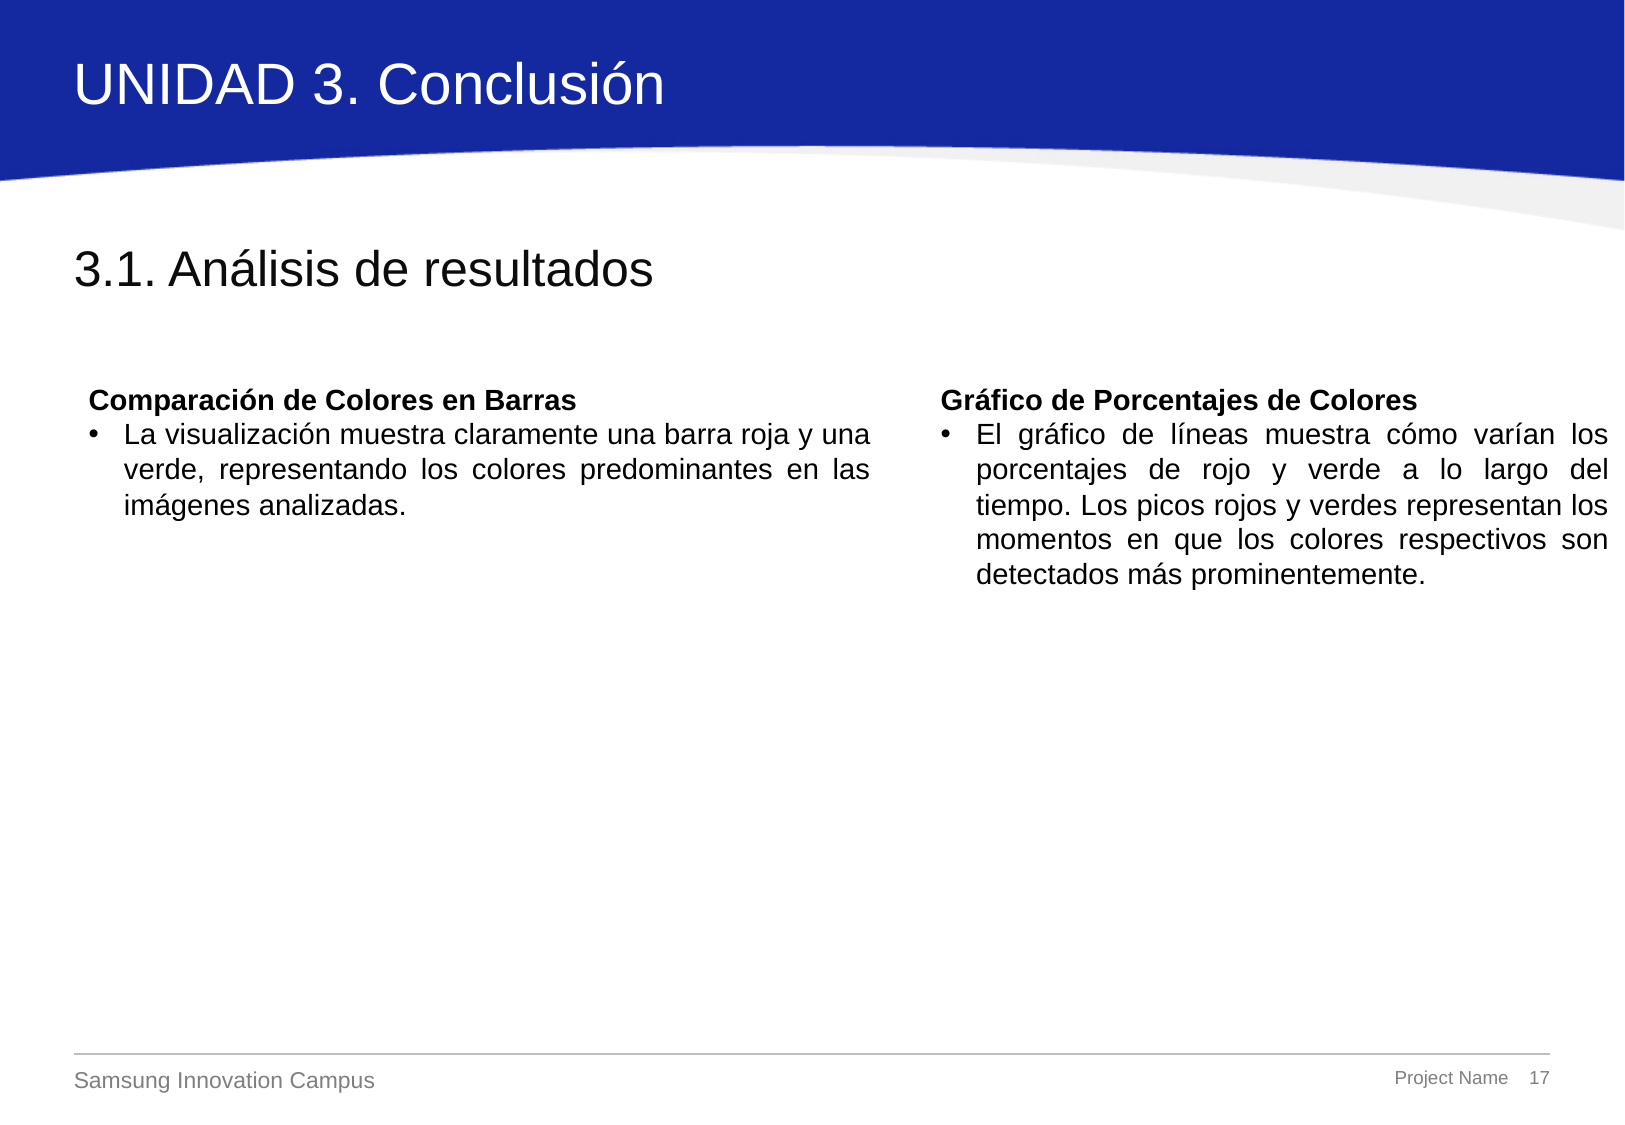

UNIDAD 3. Conclusión
# 3.1. Análisis de resultados
Comparación de Colores en Barras
La visualización muestra claramente una barra roja y una verde, representando los colores predominantes en las imágenes analizadas.
Gráfico de Porcentajes de Colores
El gráfico de líneas muestra cómo varían los porcentajes de rojo y verde a lo largo del tiempo. Los picos rojos y verdes representan los momentos en que los colores respectivos son detectados más prominentemente.